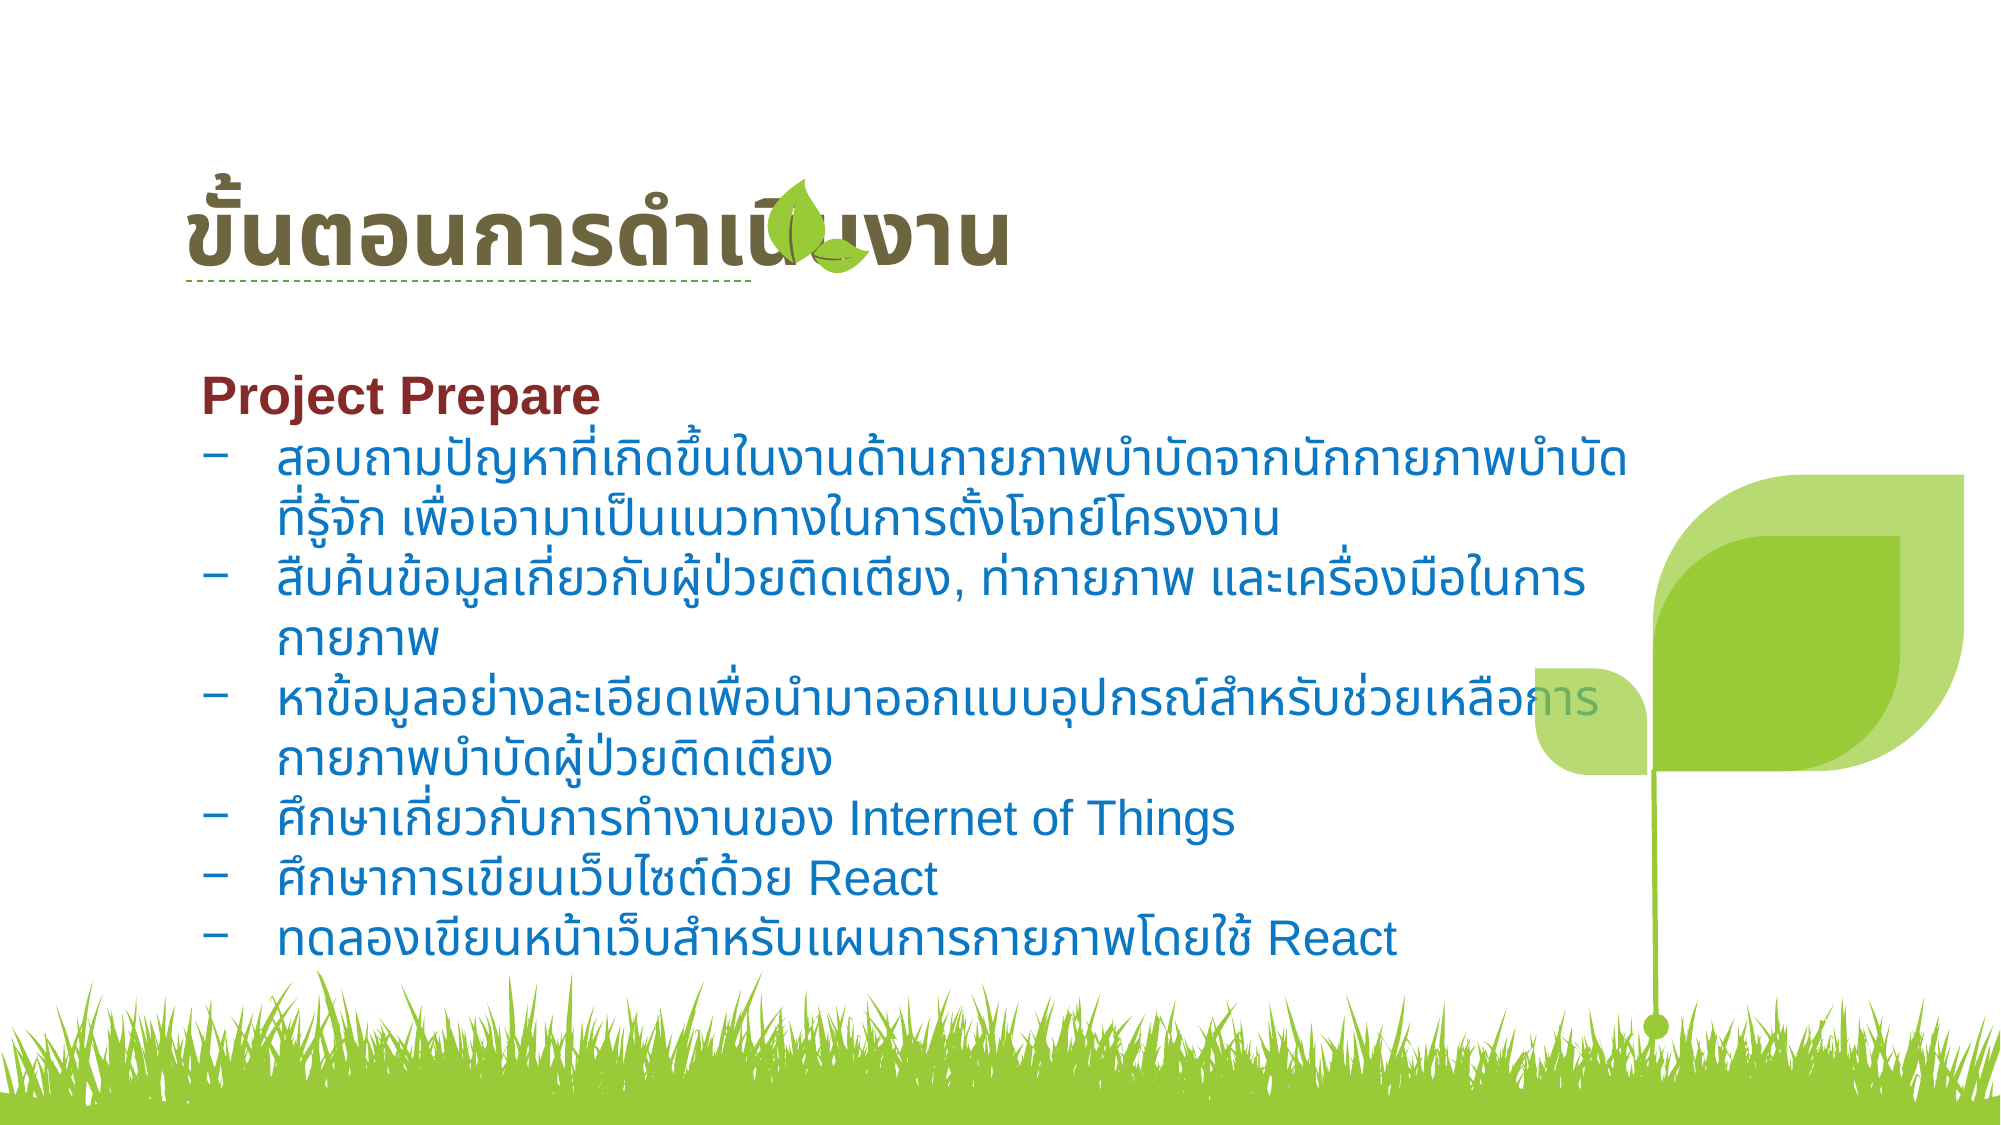

ขั้นตอนการดำเนินงาน

Project Prepare
สอบถามปัญหาที่เกิดขึ้นในงานด้านกายภาพบำบัดจากนักกายภาพบำบัดที่รู้จัก เพื่อเอามาเป็นแนวทางในการตั้งโจทย์โครงงาน
สืบค้นข้อมูลเกี่ยวกับผู้ป่วยติดเตียง, ท่ากายภาพ และเครื่องมือในการกายภาพ
หาข้อมูลอย่างละเอียดเพื่อนำมาออกแบบอุปกรณ์สำหรับช่วยเหลือการกายภาพบำบัดผู้ป่วยติดเตียง
ศึกษาเกี่ยวกับการทำงานของ Internet of Things
ศึกษาการเขียนเว็บไซต์ด้วย React
ทดลองเขียนหน้าเว็บสำหรับแผนการกายภาพโดยใช้ React